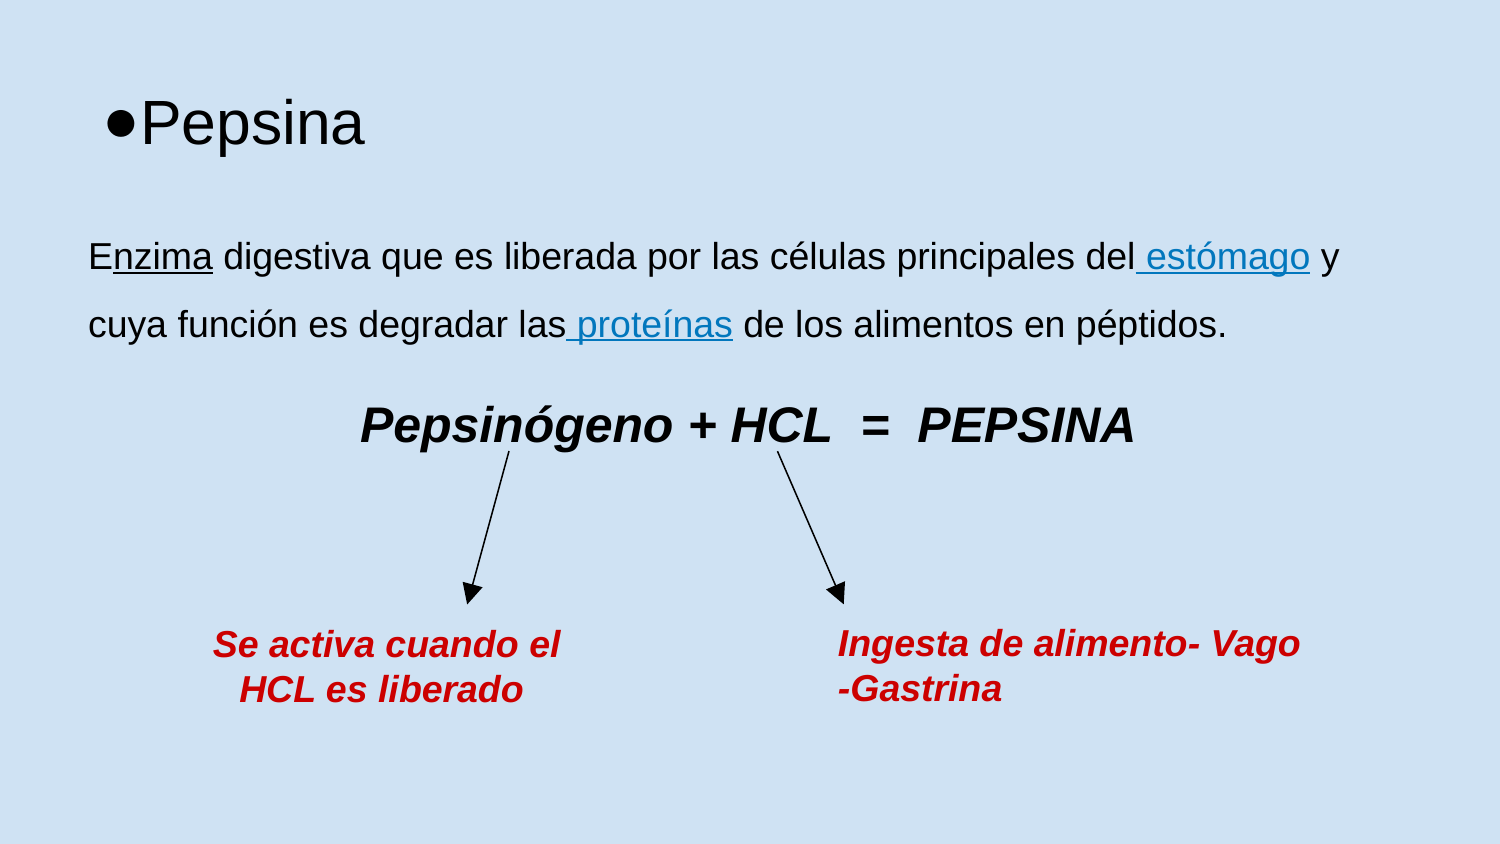

# Pepsina
Enzima digestiva que es liberada por las células principales del estómago y cuya función es degradar las proteínas de los alimentos en péptidos.
Pepsinógeno + HCL  =  PEPSINA
Ingesta de alimento- Vago -Gastrina
Se activa cuando el HCL es liberado